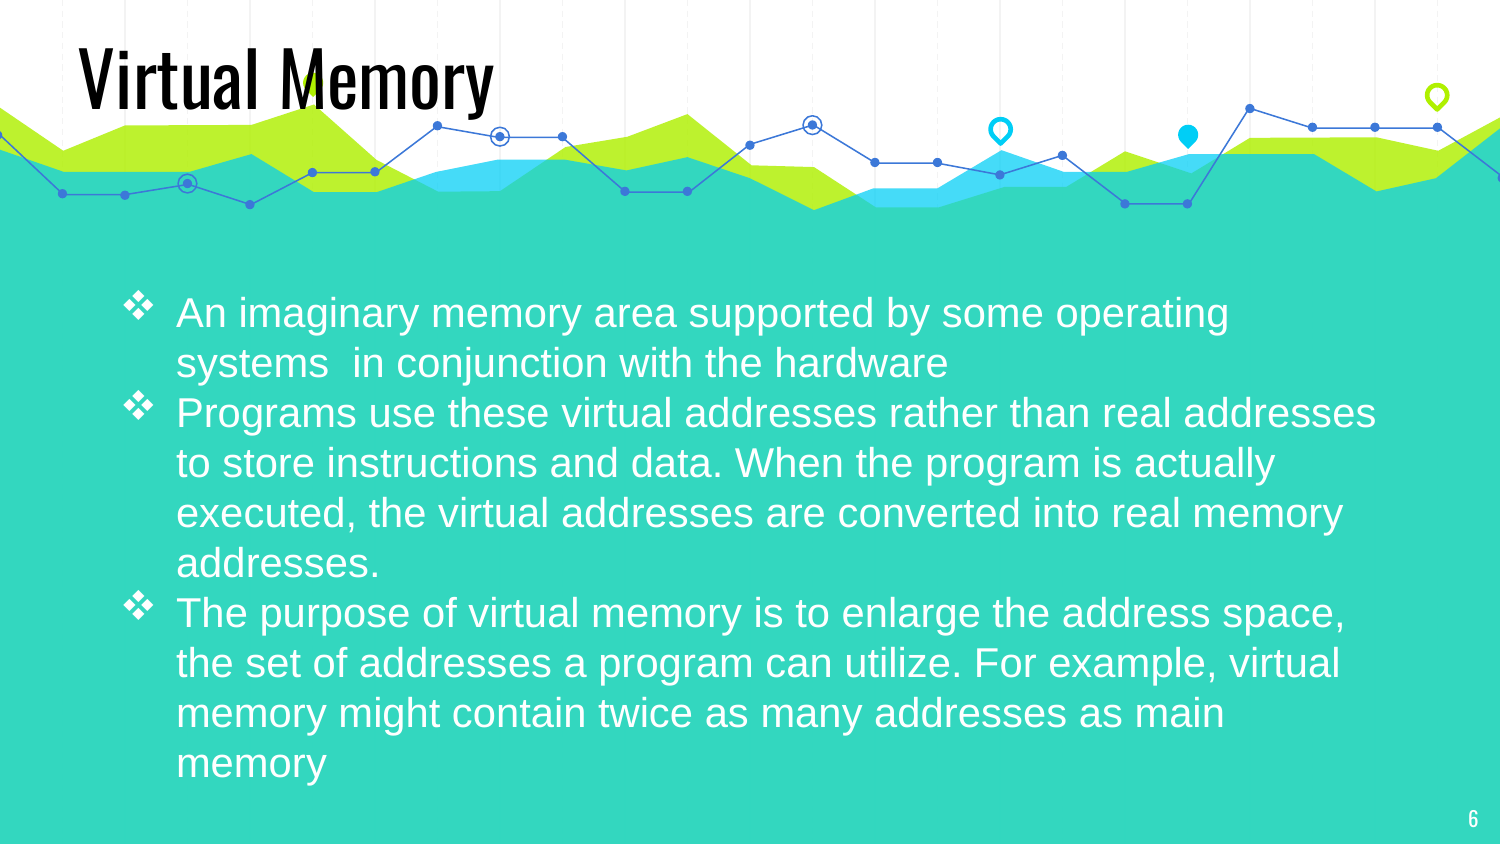

Virtual Memory
An imaginary memory area supported by some operating systems  in conjunction with the hardware
Programs use these virtual addresses rather than real addresses to store instructions and data. When the program is actually executed, the virtual addresses are converted into real memory addresses.
The purpose of virtual memory is to enlarge the address space, the set of addresses a program can utilize. For example, virtual memory might contain twice as many addresses as main memory
6